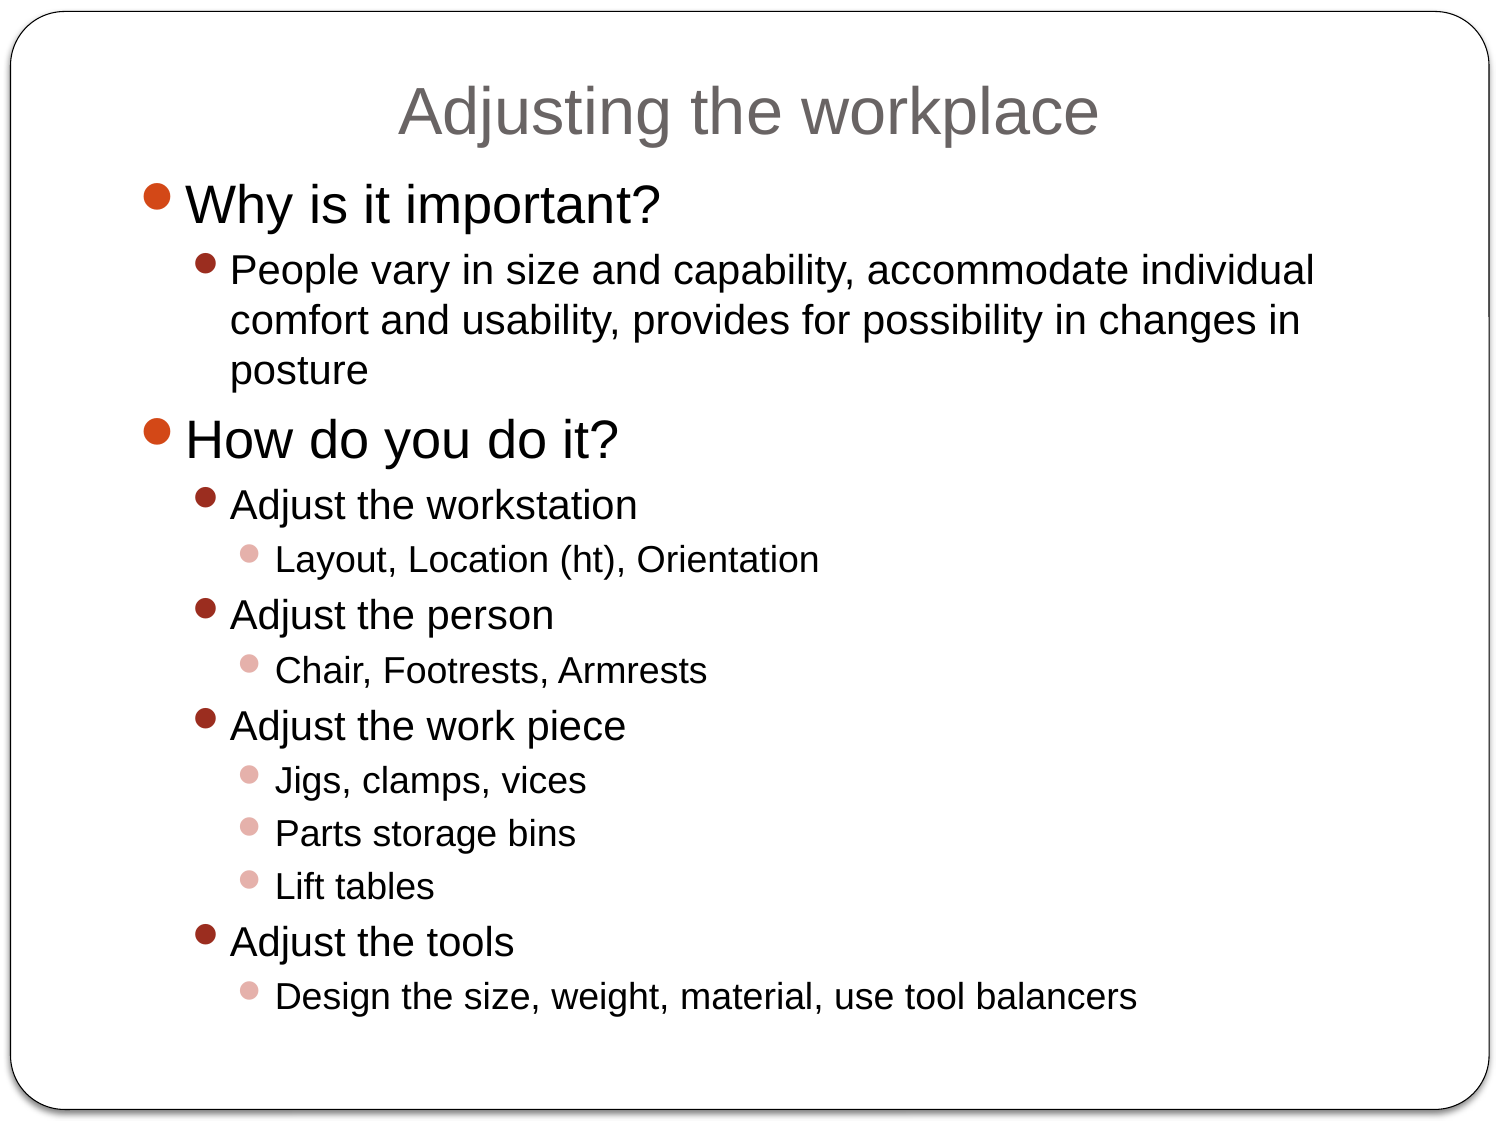

# Adjusting the workplace
Why is it important?
People vary in size and capability, accommodate individual comfort and usability, provides for possibility in changes in posture
How do you do it?
Adjust the workstation
Layout, Location (ht), Orientation
Adjust the person
Chair, Footrests, Armrests
Adjust the work piece
Jigs, clamps, vices
Parts storage bins
Lift tables
Adjust the tools
Design the size, weight, material, use tool balancers